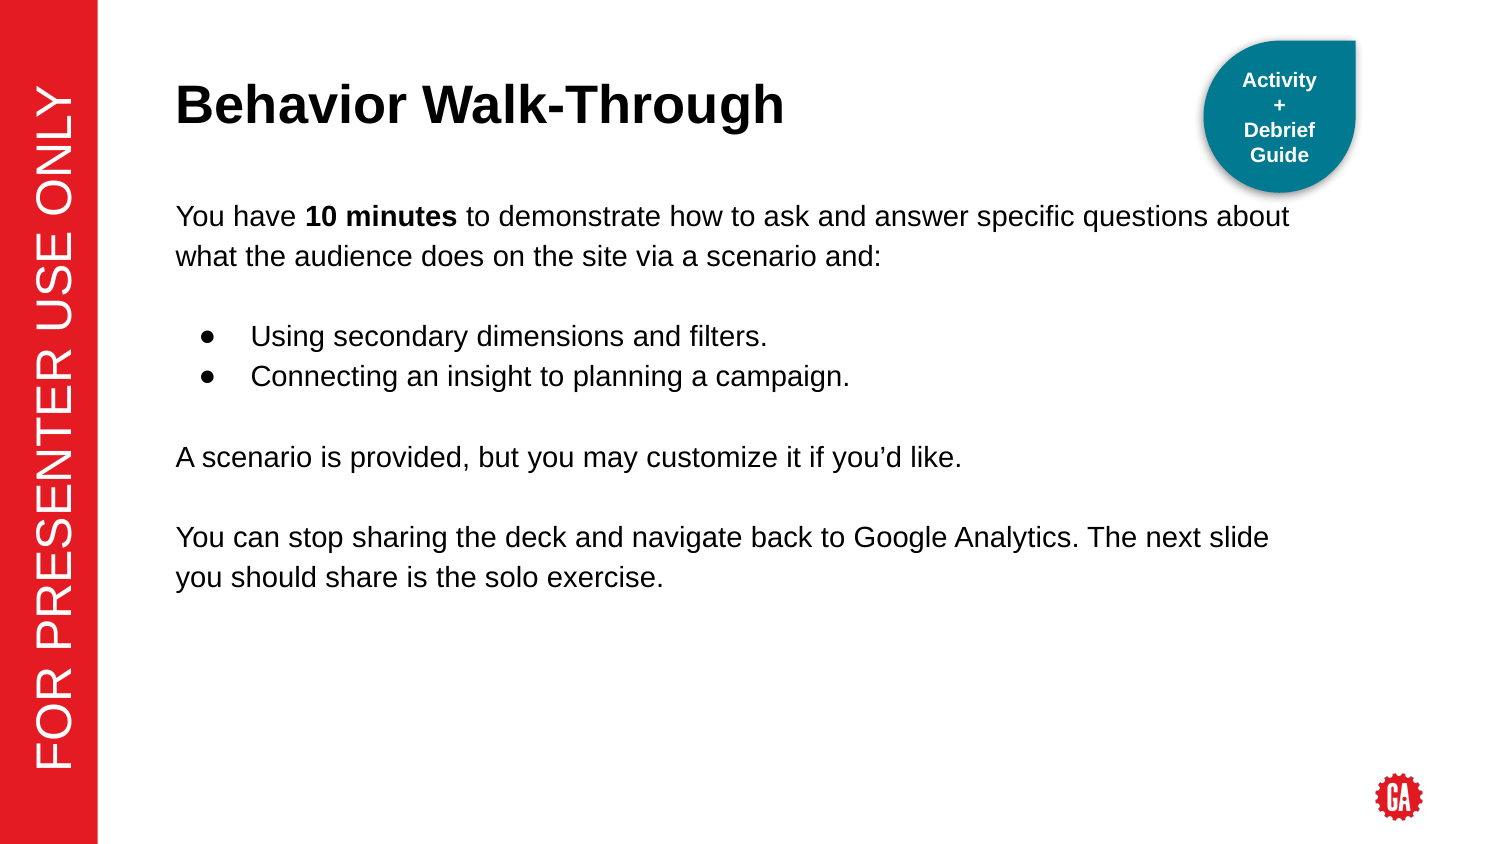

Activity + Debrief Guide
# Behavior Walk-Through
You have 10 minutes to demonstrate how to ask and answer specific questions about what the audience does on the site via a scenario and:

Using secondary dimensions and filters.
Connecting an insight to planning a campaign.

A scenario is provided, but you may customize it if you’d like.

You can stop sharing the deck and navigate back to Google Analytics. The next slide you should share is the solo exercise.